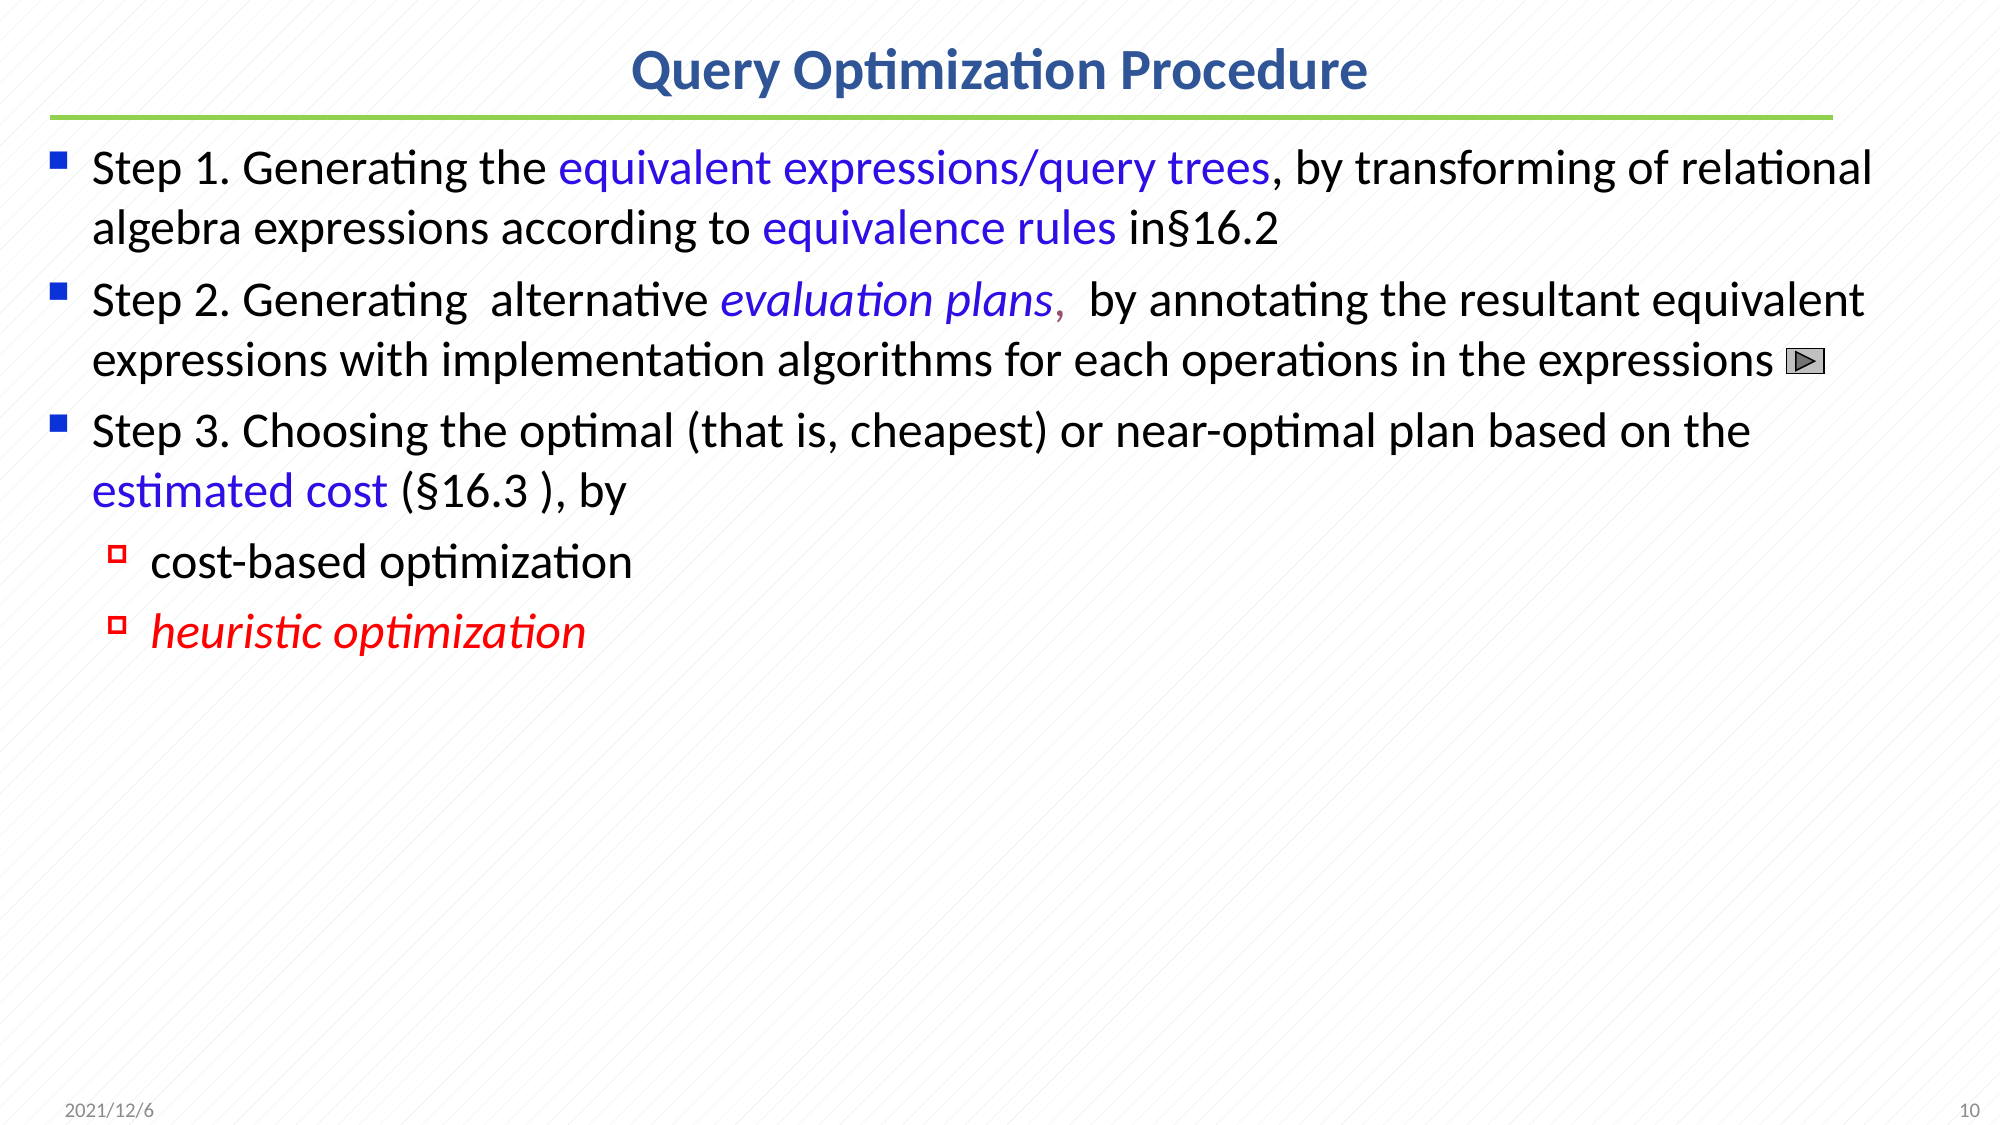

# Query Optimization Procedure
Step 1. Generating the equivalent expressions/query trees, by transforming of relational algebra expressions according to equivalence rules in§16.2
Step 2. Generating  alternative evaluation plans,  by annotating the resultant equivalent expressions with implementation algorithms for each operations in the expressions
Step 3. Choosing the optimal (that is, cheapest) or near-optimal plan based on the estimated cost (§16.3 ), by
cost-based optimization
heuristic optimization

10
2021/12/6